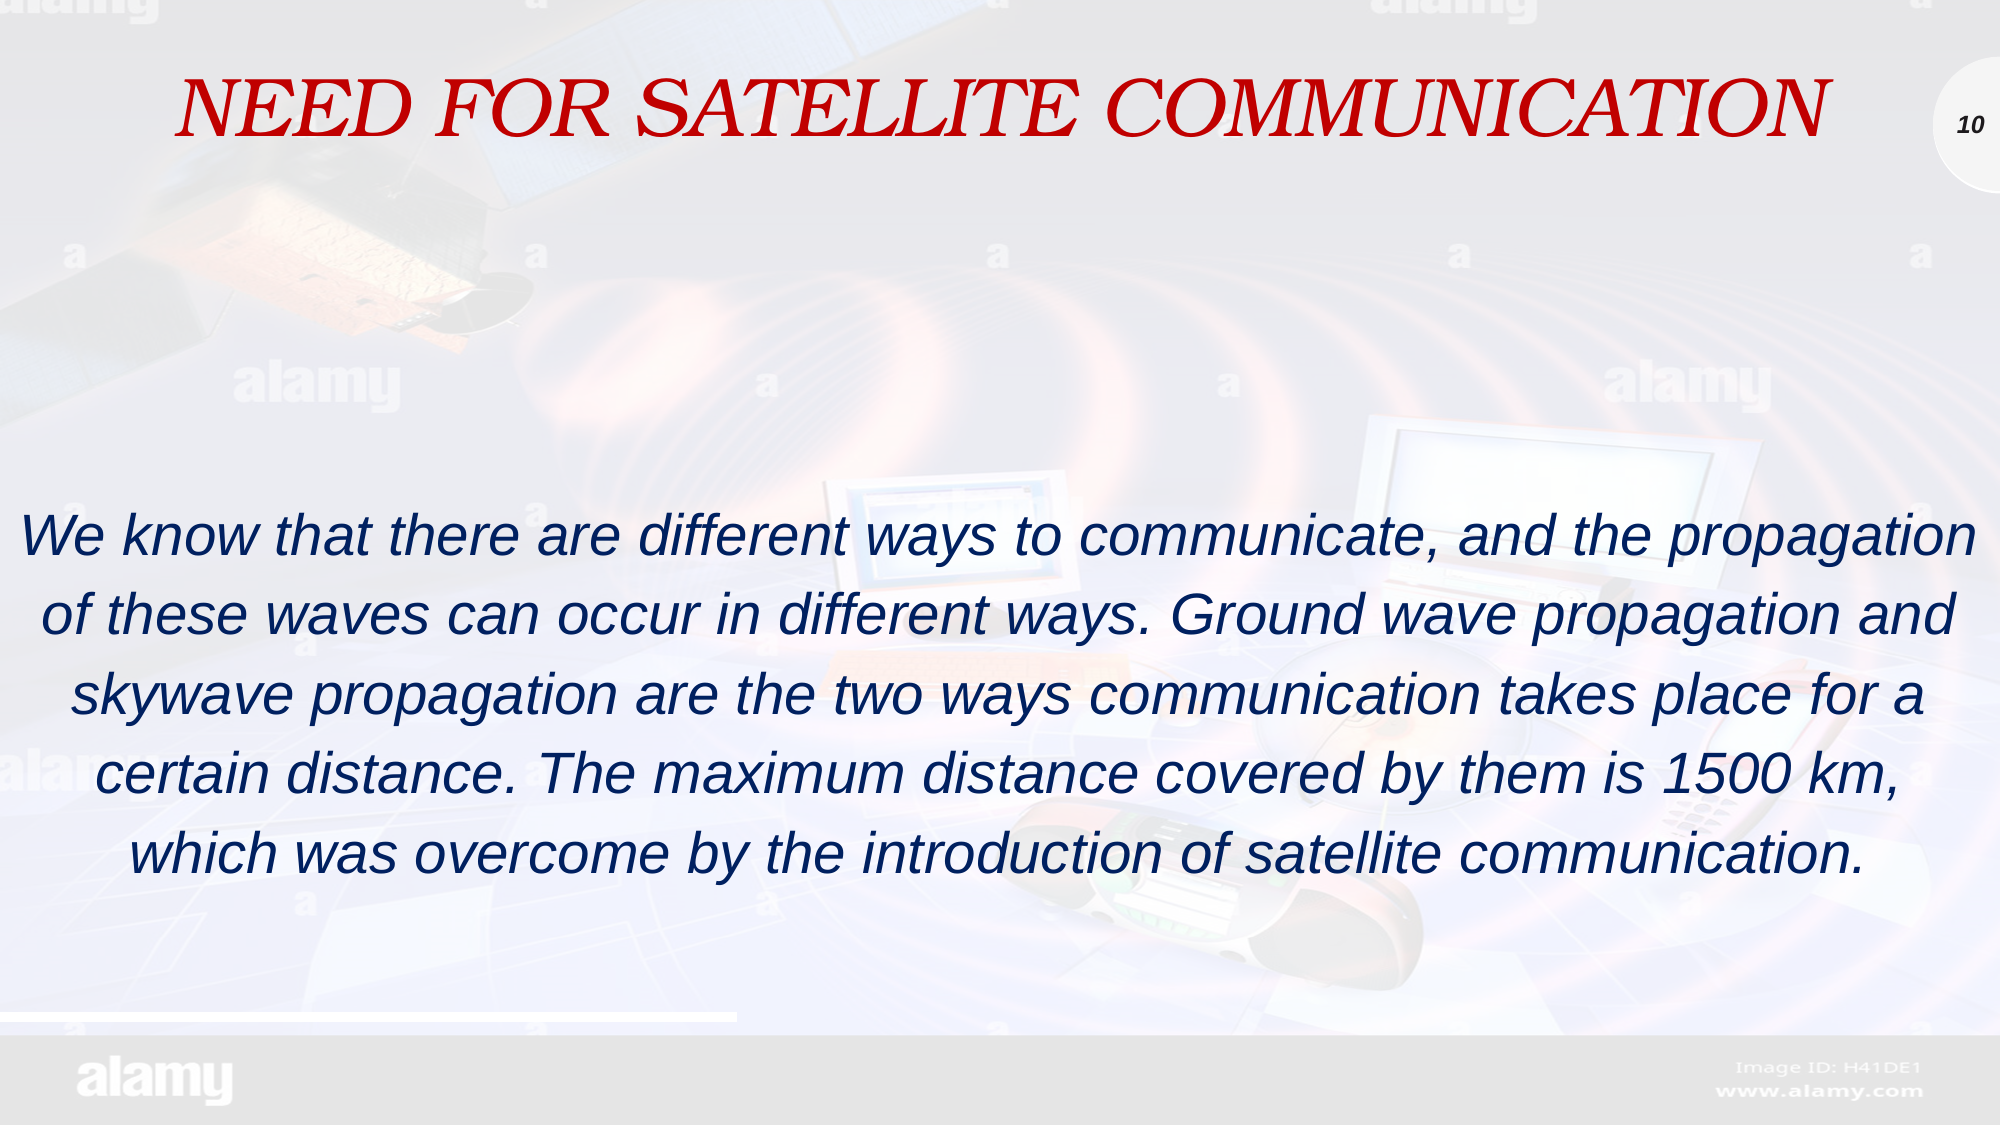

# Need for Satellite Communication
10
We know that there are different ways to communicate, and the propagation of these waves can occur in different ways. Ground wave propagation and skywave propagation are the two ways communication takes place for a certain distance. The maximum distance covered by them is 1500 km, which was overcome by the introduction of satellite communication.